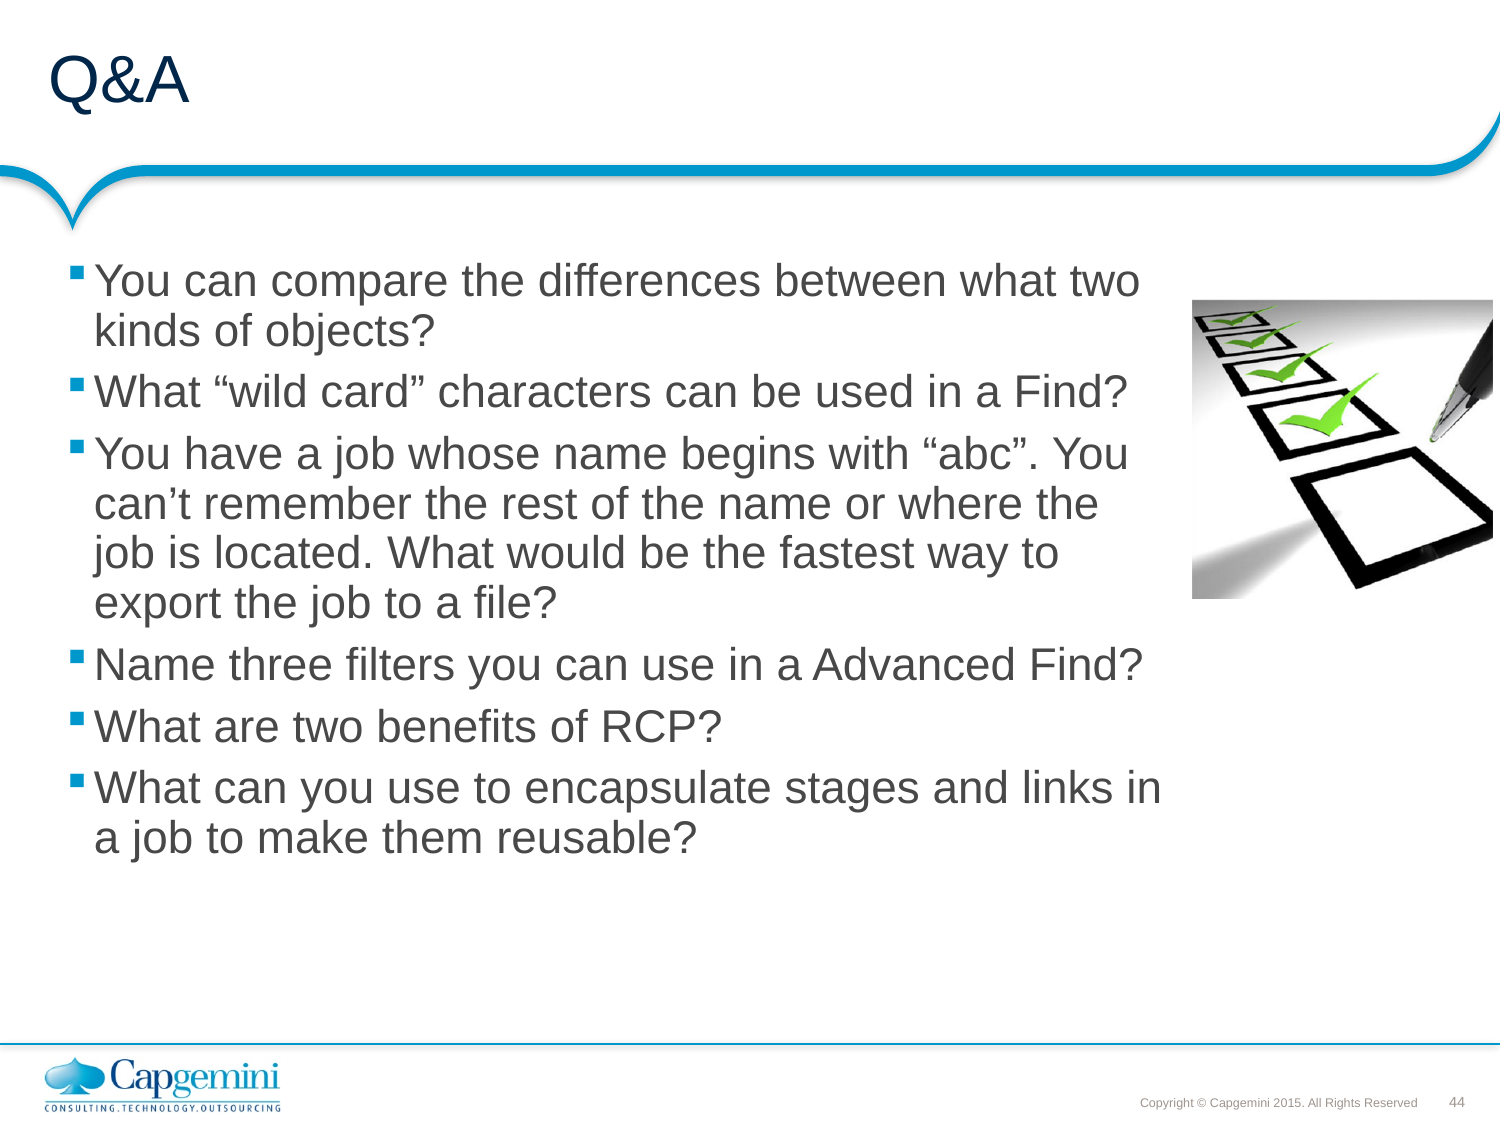

# Q&A
You can compare the differences between what two kinds of objects?
What “wild card” characters can be used in a Find?
You have a job whose name begins with “abc”. You can’t remember the rest of the name or where the job is located. What would be the fastest way to export the job to a file?
Name three filters you can use in a Advanced Find?
What are two benefits of RCP?
What can you use to encapsulate stages and links in a job to make them reusable?